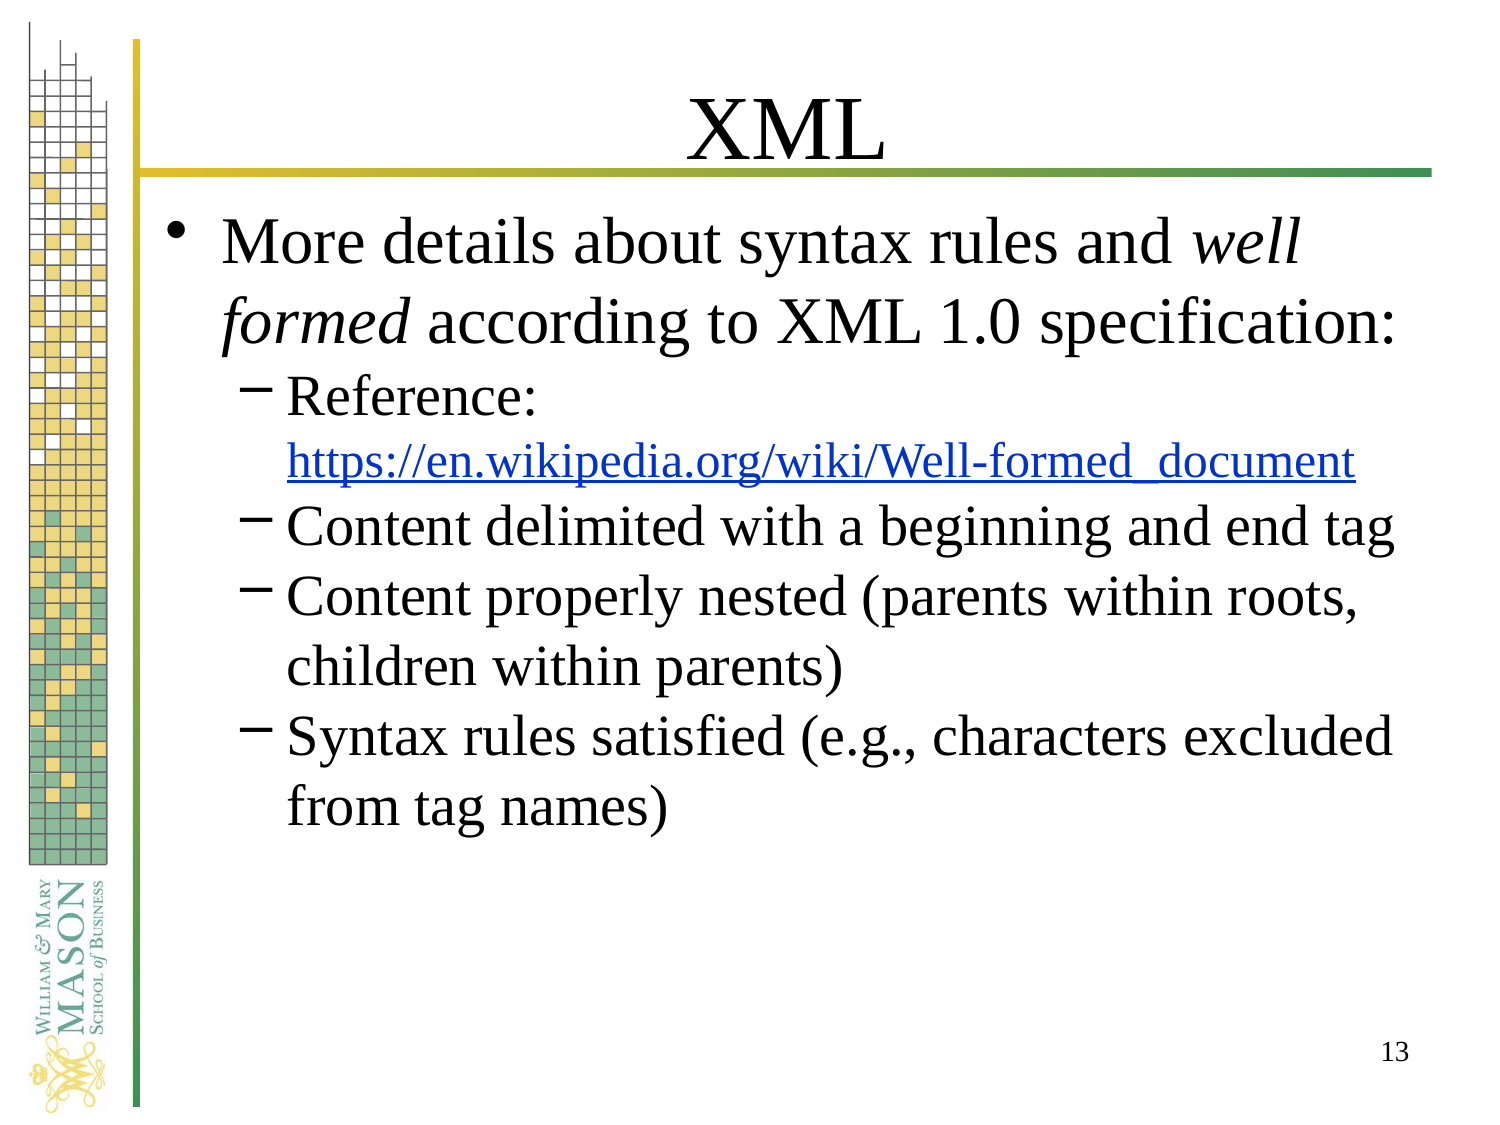

# XML
More details about syntax rules and well formed according to XML 1.0 specification:
Reference: https://en.wikipedia.org/wiki/Well-formed_document
Content delimited with a beginning and end tag
Content properly nested (parents within roots, children within parents)
Syntax rules satisfied (e.g., characters excluded from tag names)

13